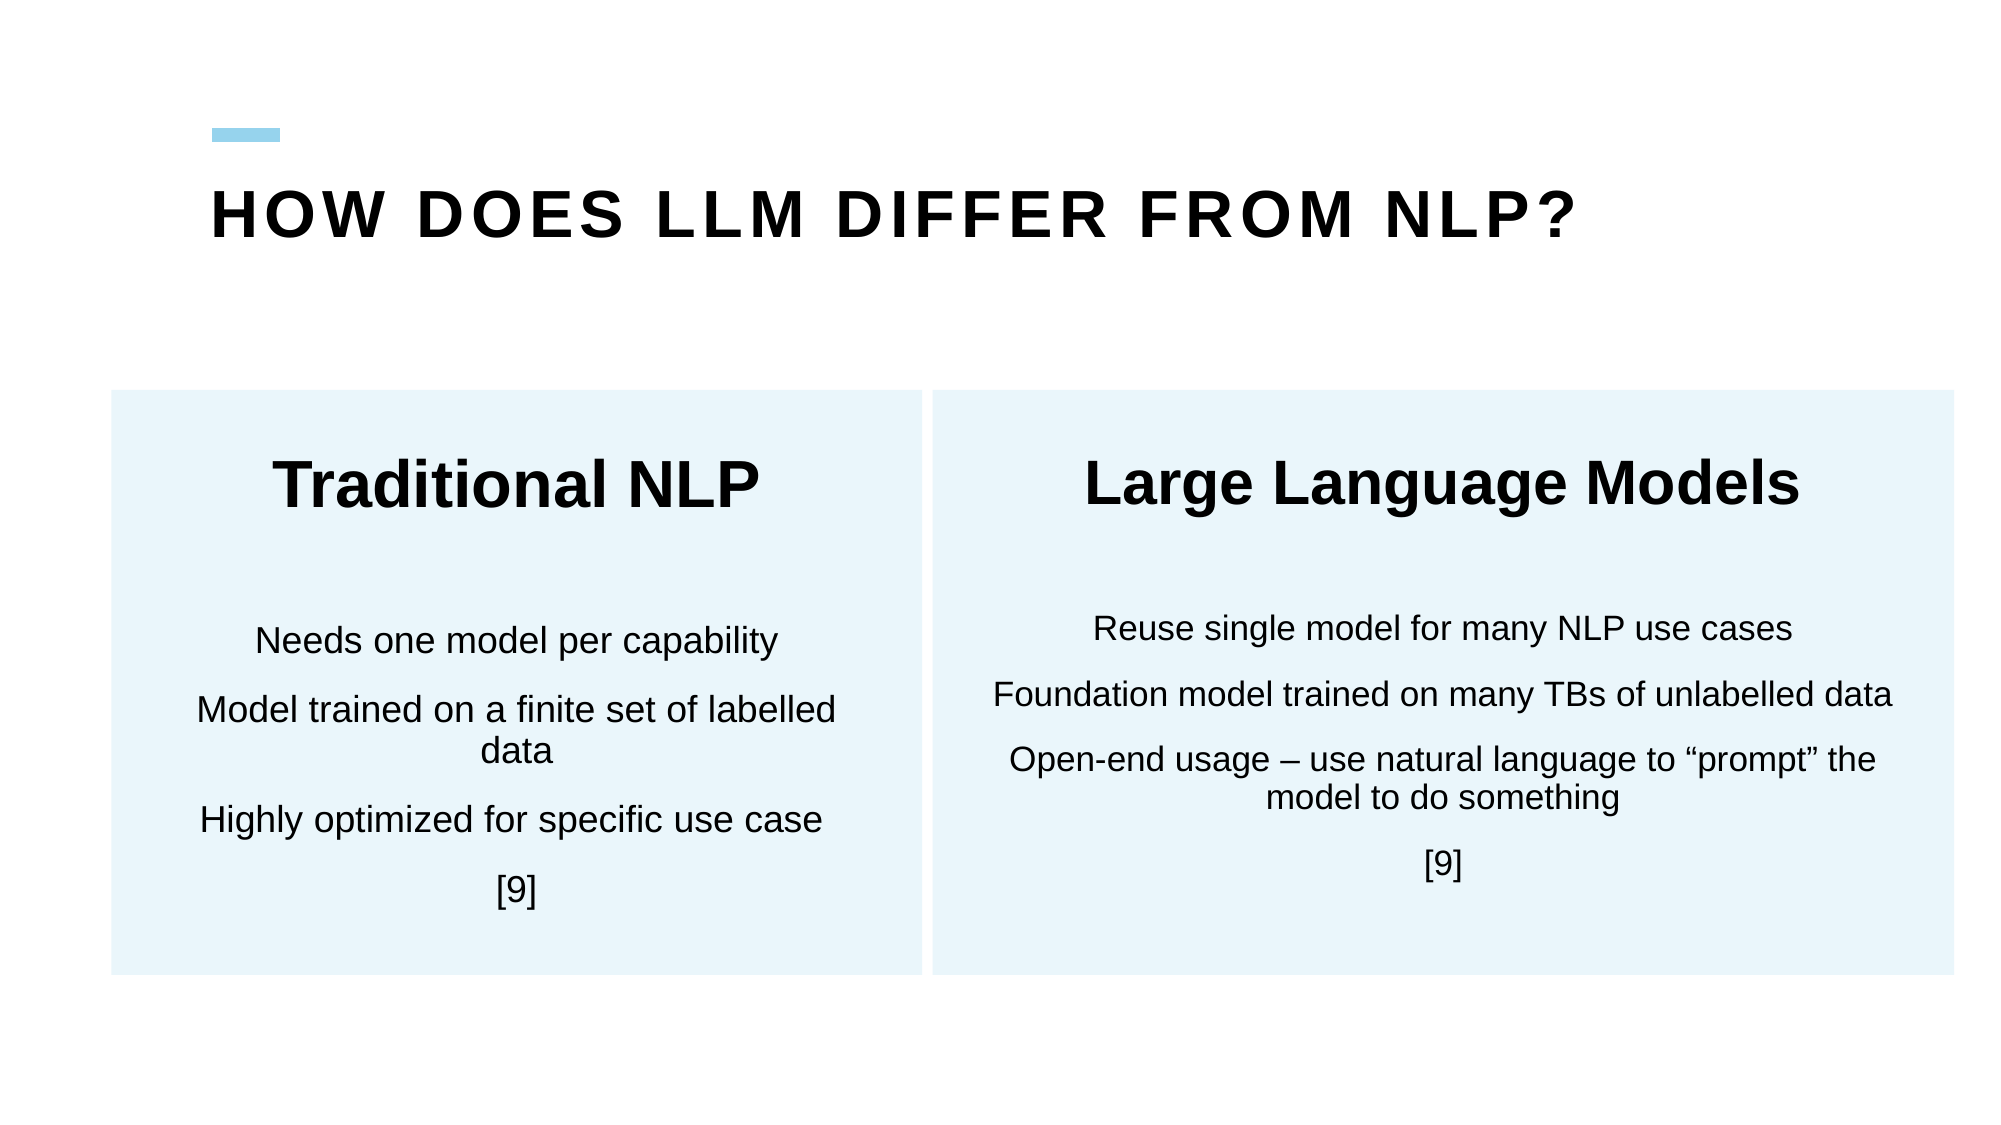

# How does LLM differ from NLP?
Traditional NLP

Needs one model per capability
Model trained on a finite set of labelled data
Highly optimized for specific use case
[9]
Large Language Models

Reuse single model for many NLP use cases
Foundation model trained on many TBs of unlabelled data
Open-end usage – use natural language to “prompt” the model to do something
[9]